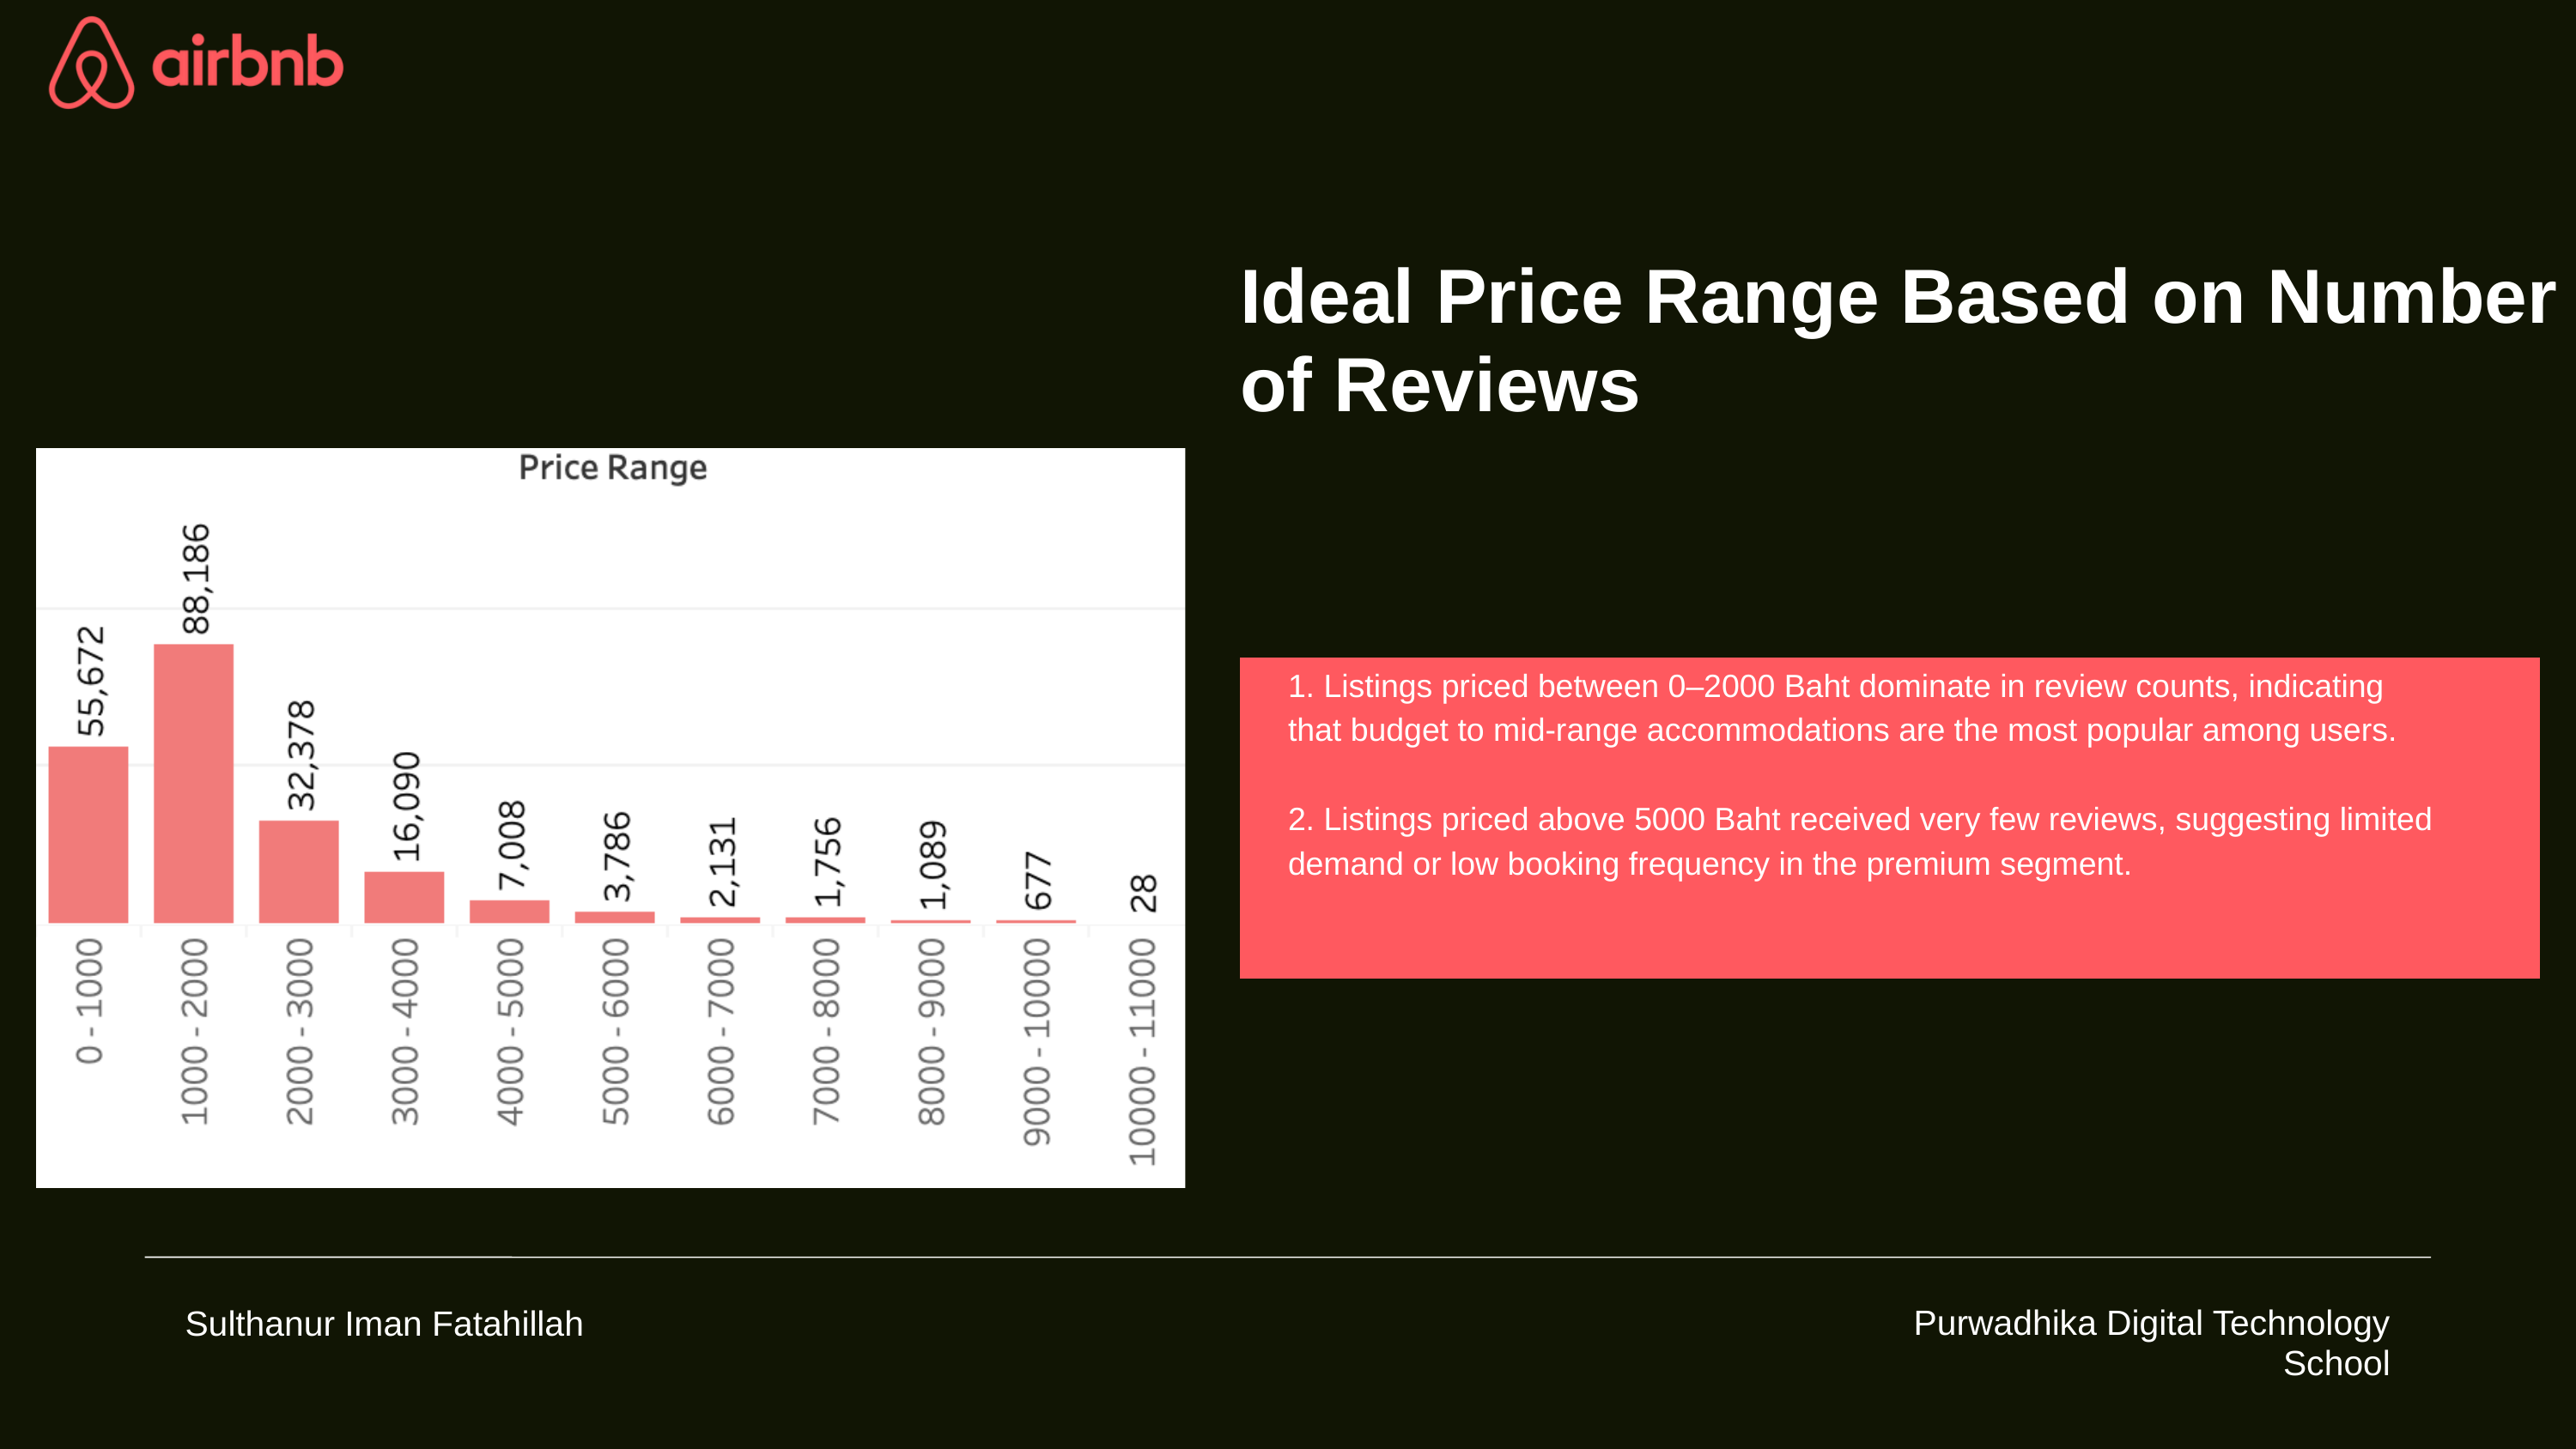

Ideal Price Range Based on Number of Reviews

1. Listings priced between 0–2000 Baht dominate in review counts, indicating that budget to mid-range accommodations are the most popular among users.

2. Listings priced above 5000 Baht received very few reviews, suggesting limited demand or low booking frequency in the premium segment.

Sulthanur Iman Fatahillah
Purwadhika Digital Technology School